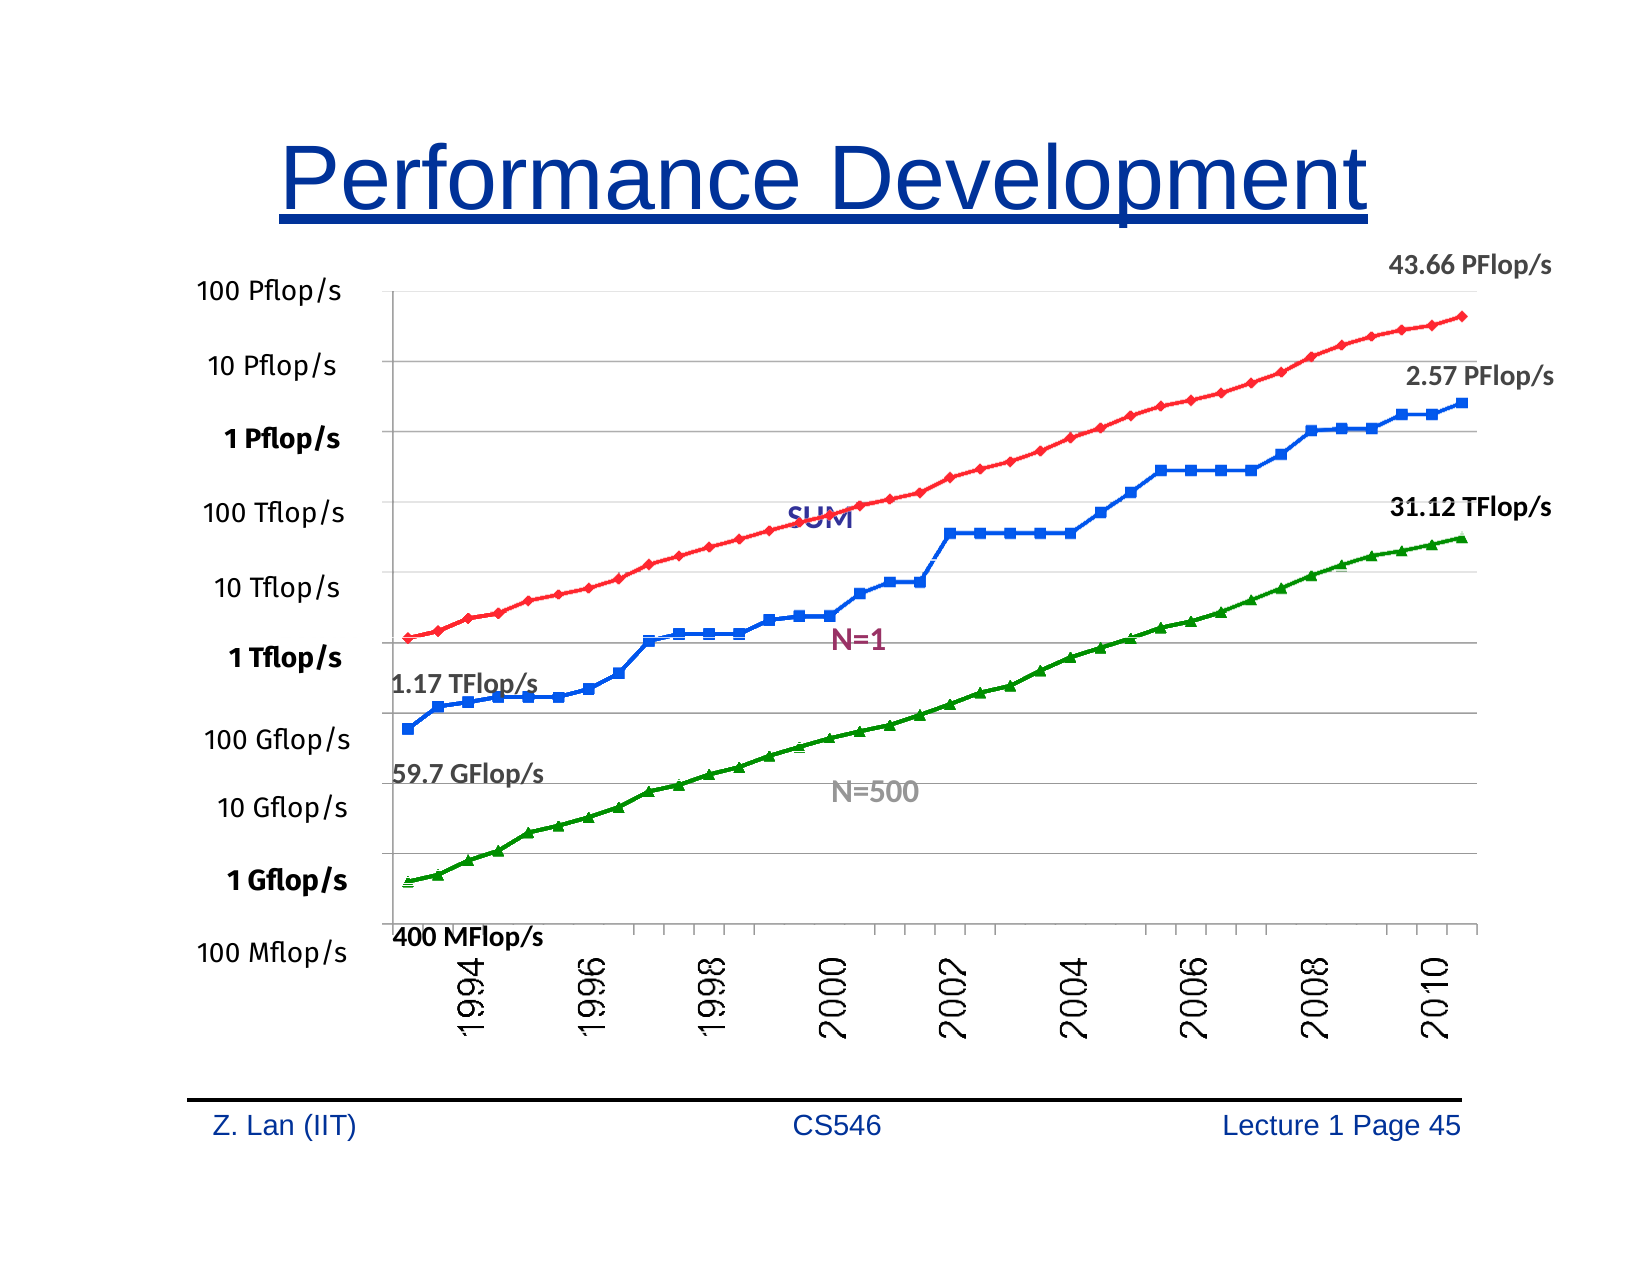

# Performance Development
43.66 PFlop/s
100 Pflop/s

10 Pflop/s

2.57 PFlop/s
1 Pflop/s

31.12 TFlop/s

100 Tflop/s
SUM

10 Tflop/s
N=1

1 Tflop/s
1.17 TFlop/s

100 Gflop/s
59.7 GFlop/s
N=500

10 Gflop/s

1 Gflop/s

400 MFlop/s
100 Mflop/s

Z. Lan (IIT)
CS546
Lecture 1 Page 45